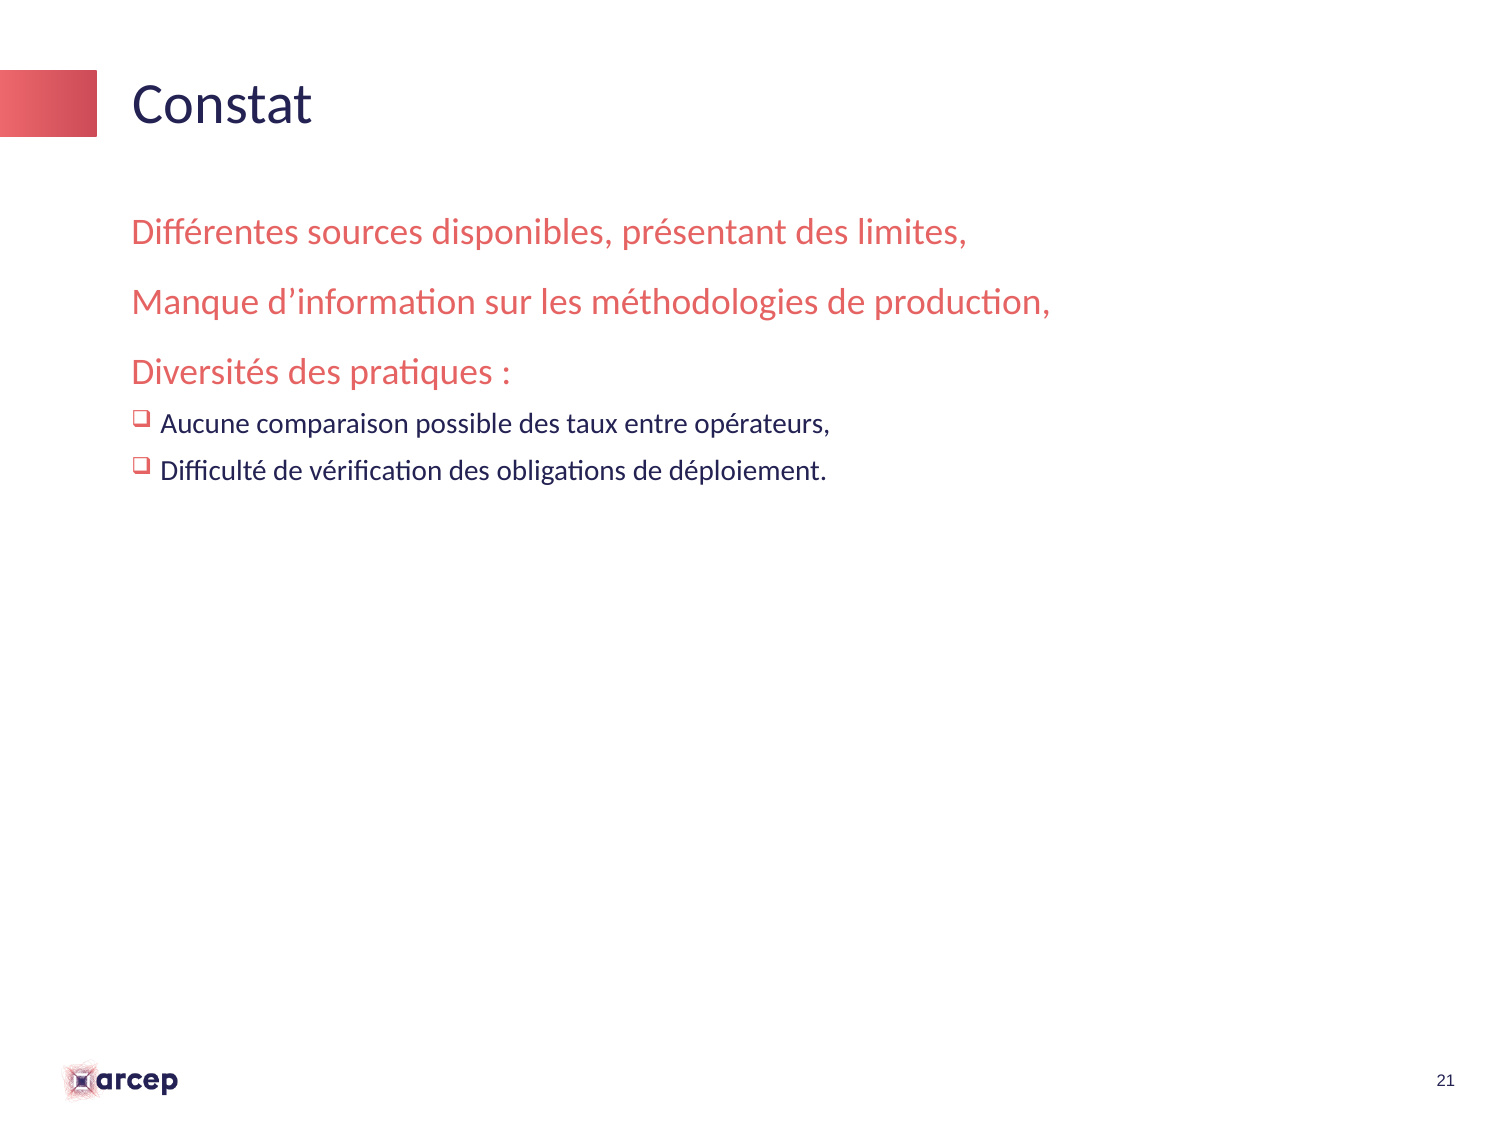

# Constat
Différentes sources disponibles, présentant des limites,
Manque d’information sur les méthodologies de production,
Diversités des pratiques :
Aucune comparaison possible des taux entre opérateurs,
Difficulté de vérification des obligations de déploiement.